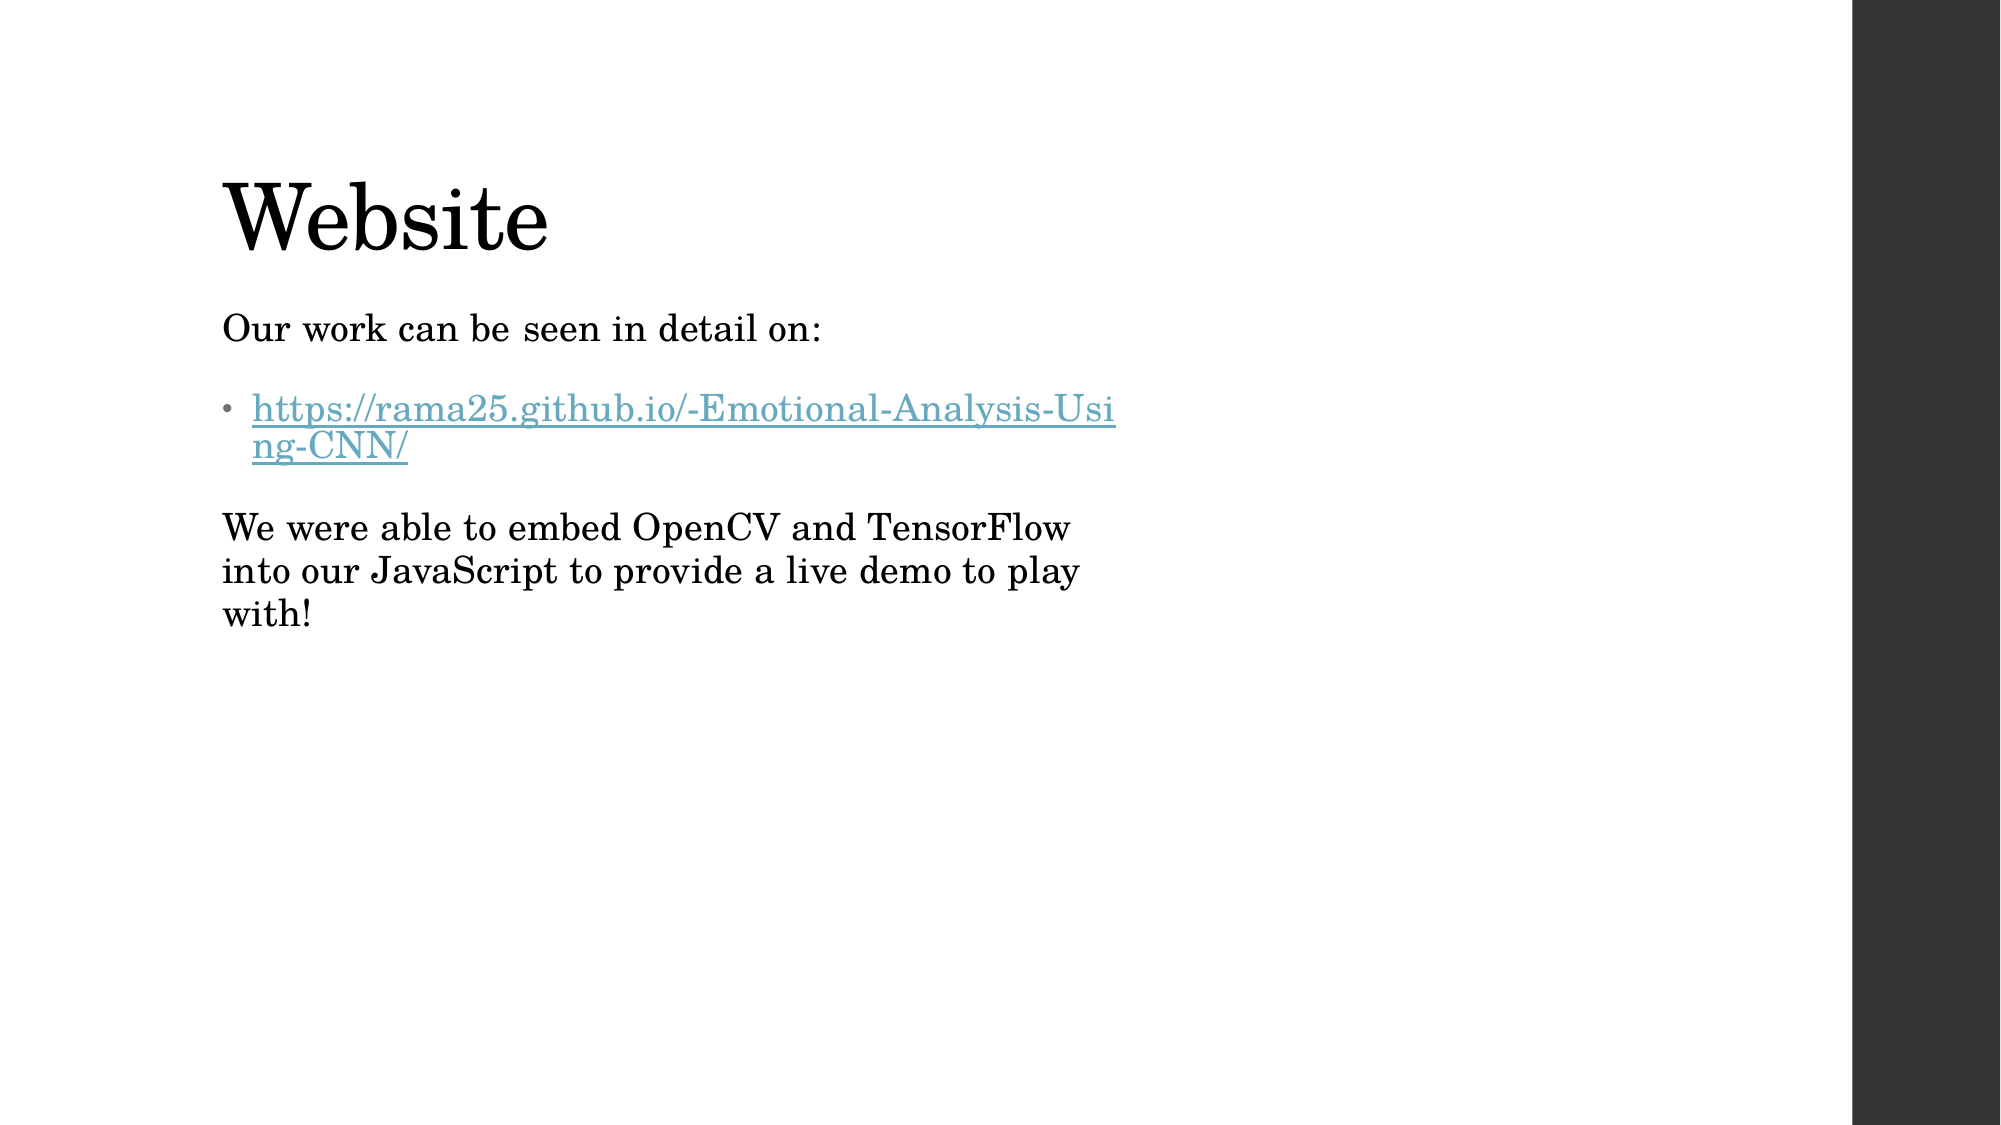

# Website
Our work can be seen in detail on:
https://rama25.github.io/-Emotional-Analysis-Using-CNN/
We were able to embed OpenCV and TensorFlow into our JavaScript to provide a live demo to play with!